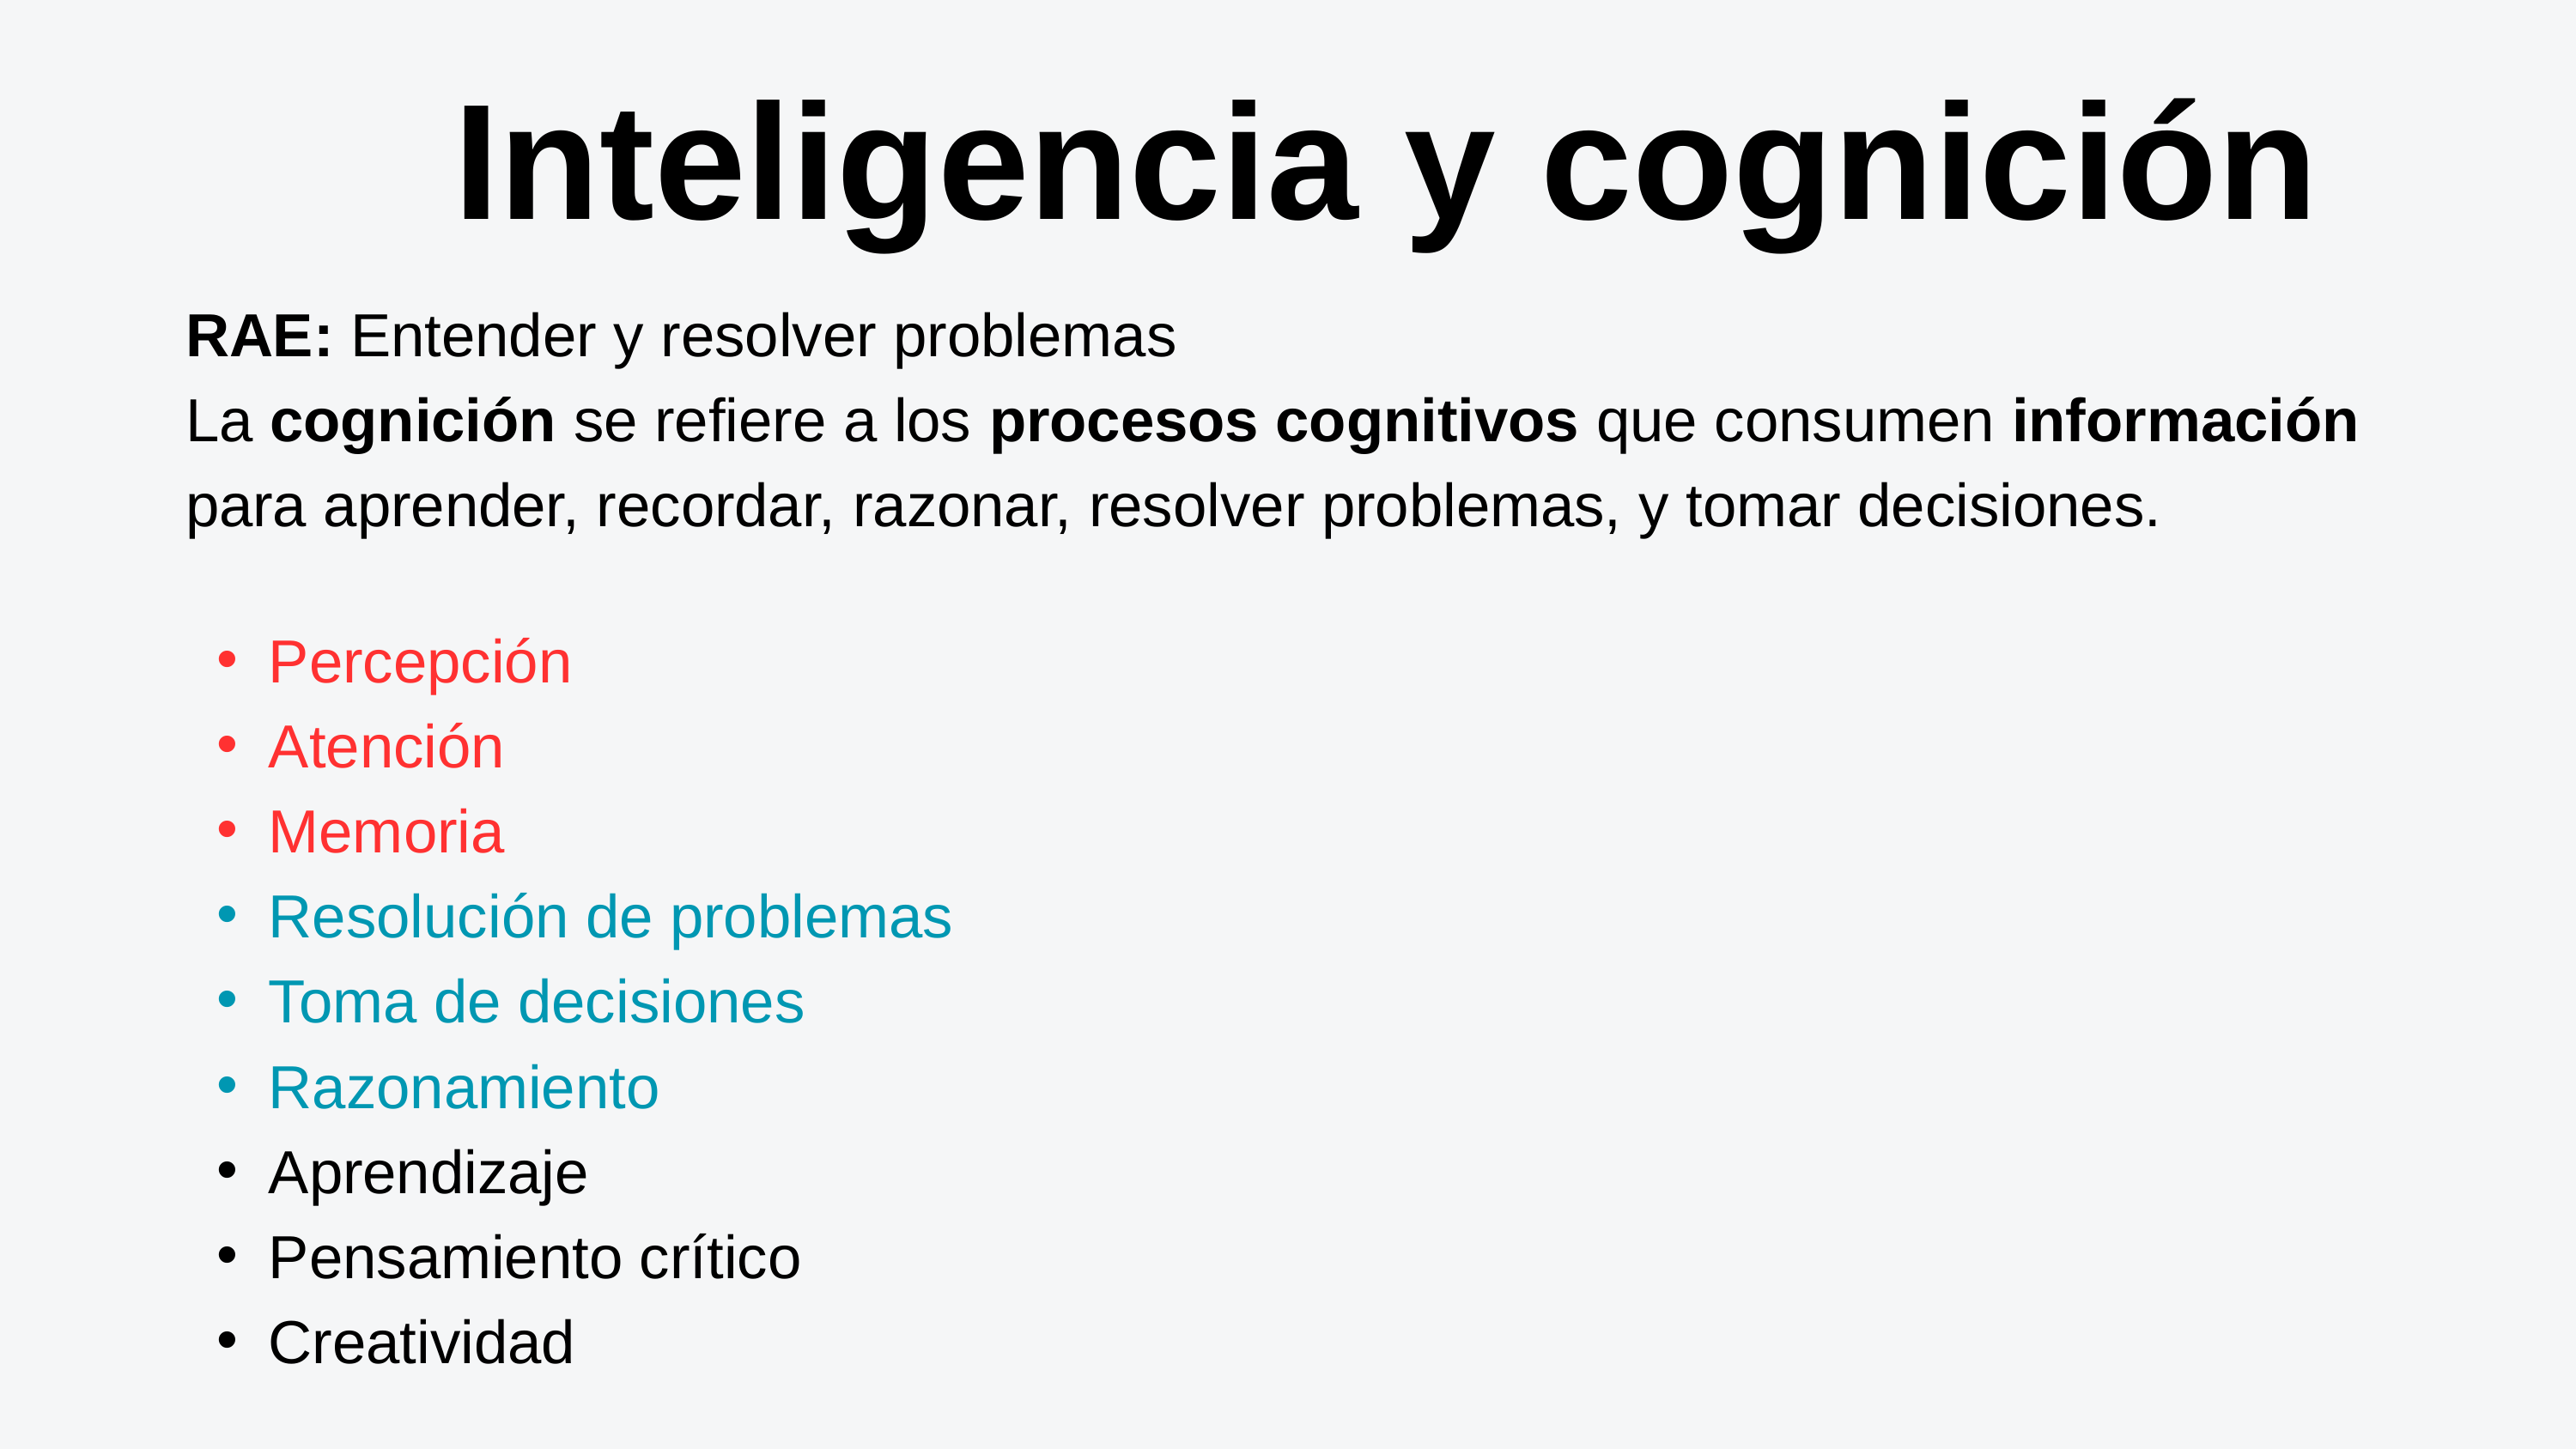

Inteligencia y cognición
RAE: Entender y resolver problemas
La cognición se refiere a los procesos cognitivos que consumen información para aprender, recordar, razonar, resolver problemas, y tomar decisiones.

Percepción
Atención
Memoria
Resolución de problemas
Toma de decisiones
Razonamiento
Aprendizaje
Pensamiento crítico
Creatividad